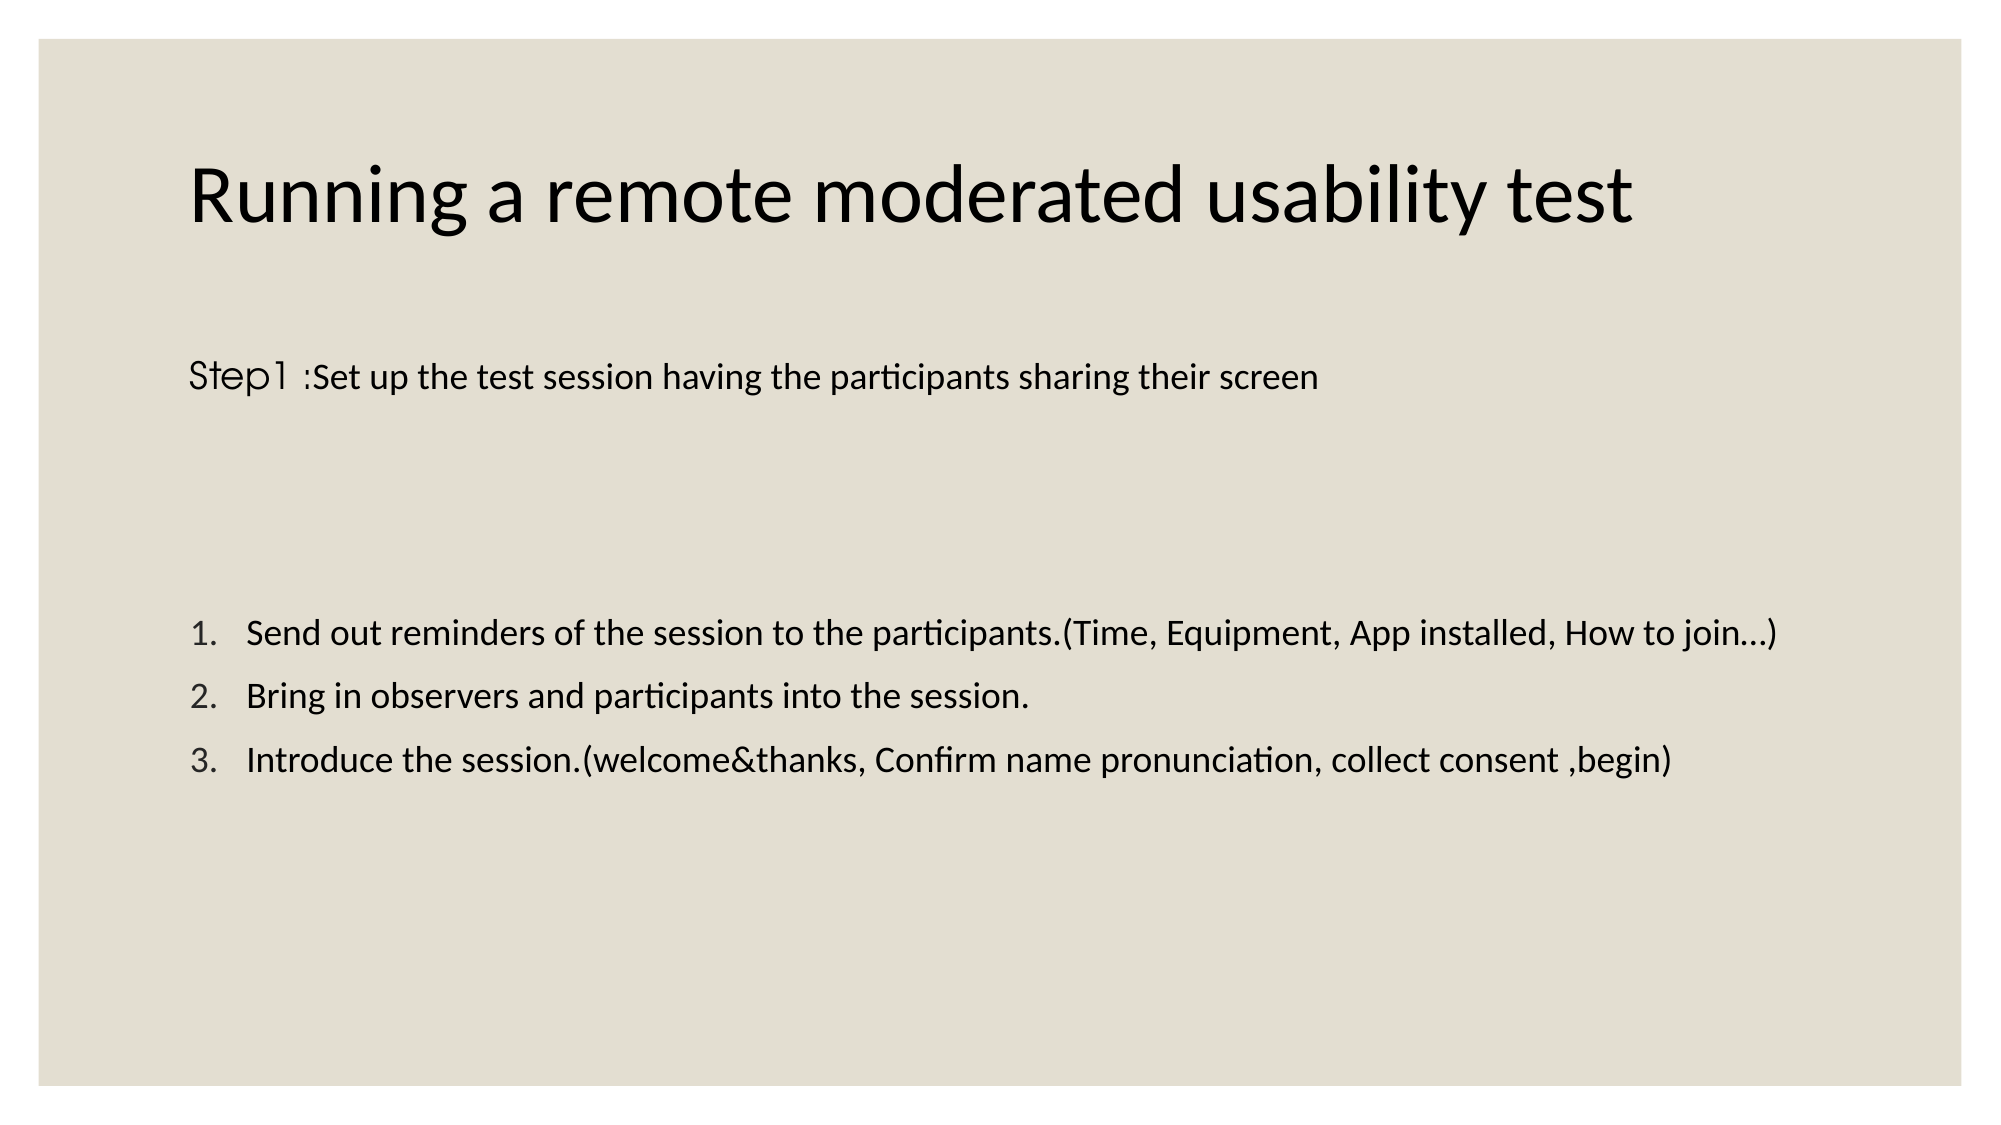

# Running a remote moderated usability test
Step1 :Set up the test session having the participants sharing their screen

Send out reminders of the session to the participants.(Time, Equipment, App installed, How to join…)
Bring in observers and participants into the session.
Introduce the session.(welcome&thanks, Confirm name pronunciation, collect consent ,begin)